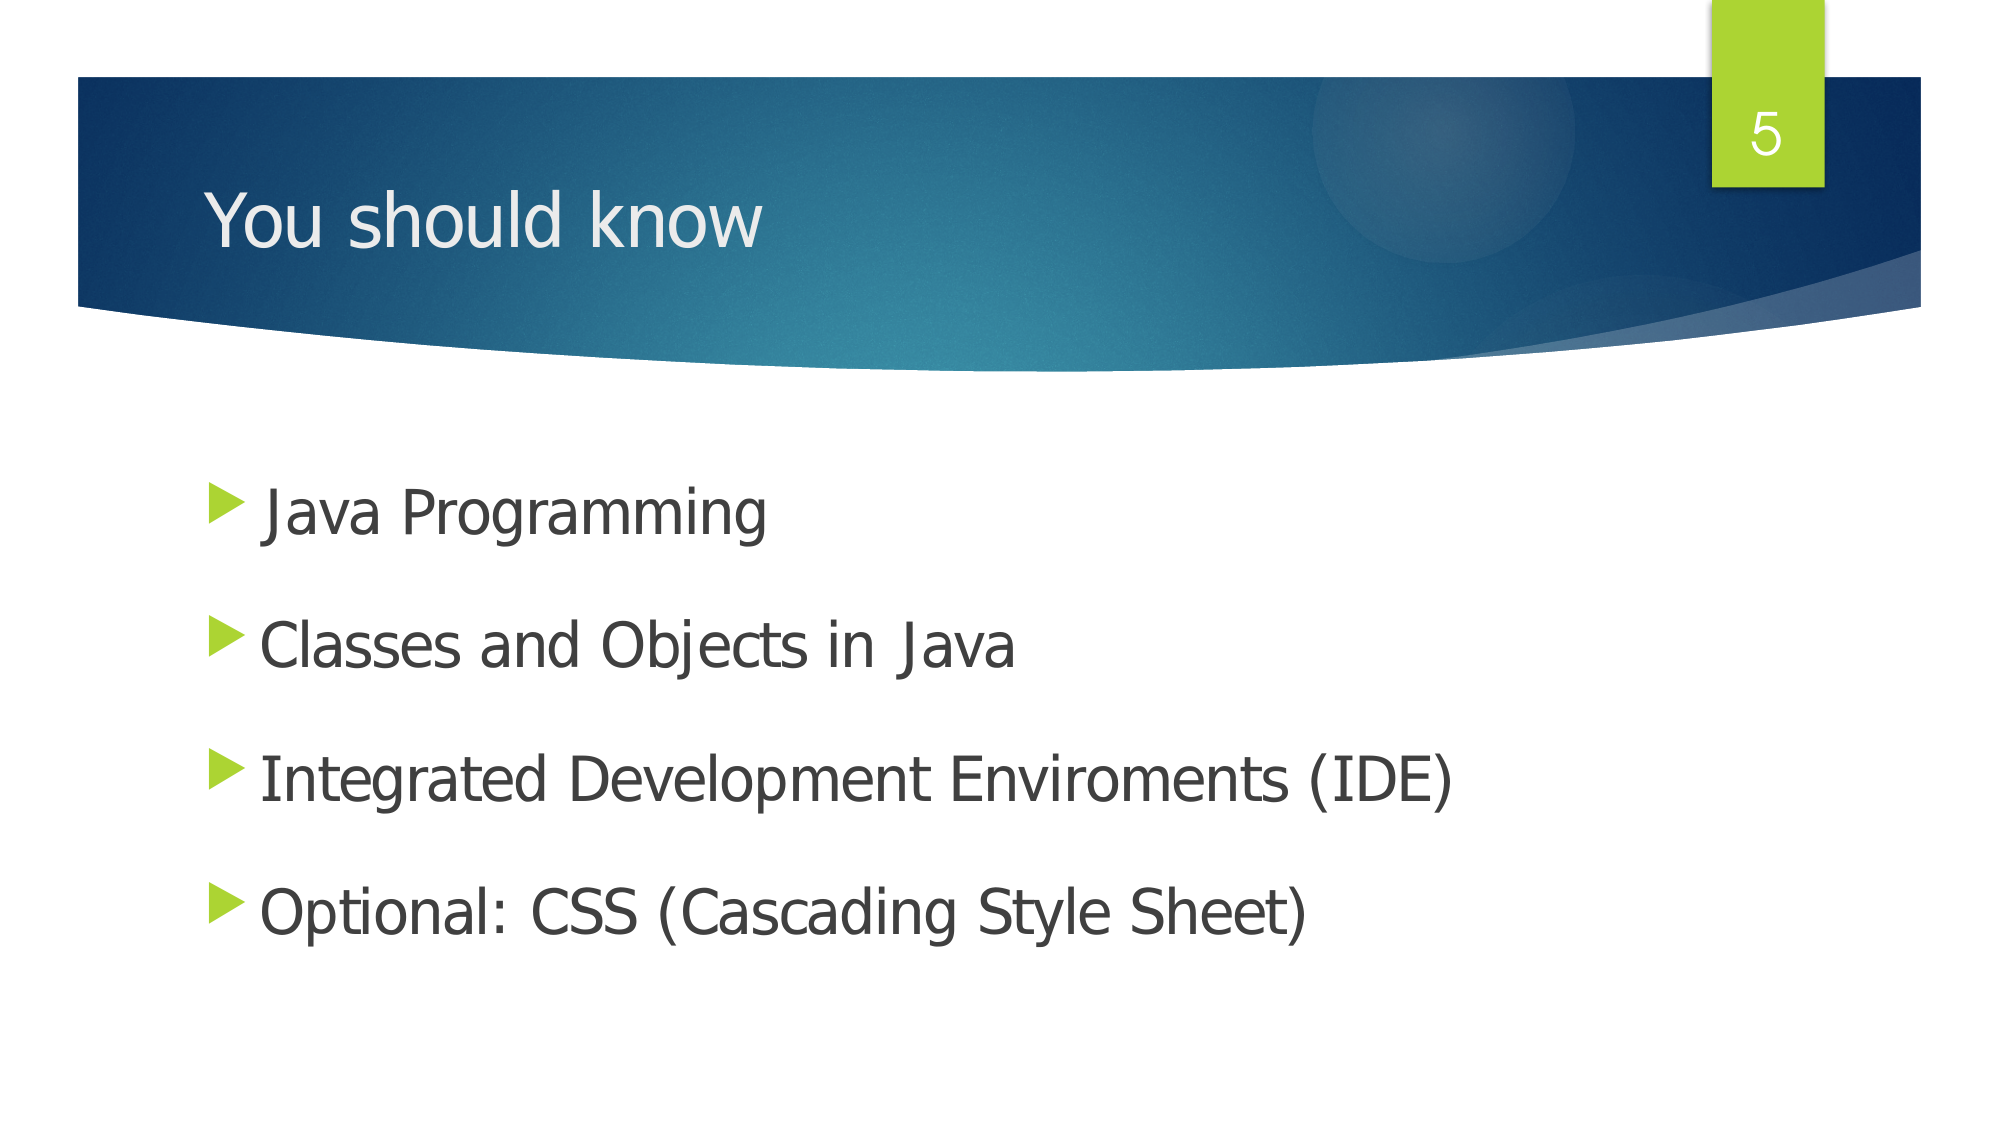

5
# You should know
Java Programming
Classes and Objects in Java
Integrated Development Enviroments (IDE)
Optional: CSS (Cascading Style Sheet)